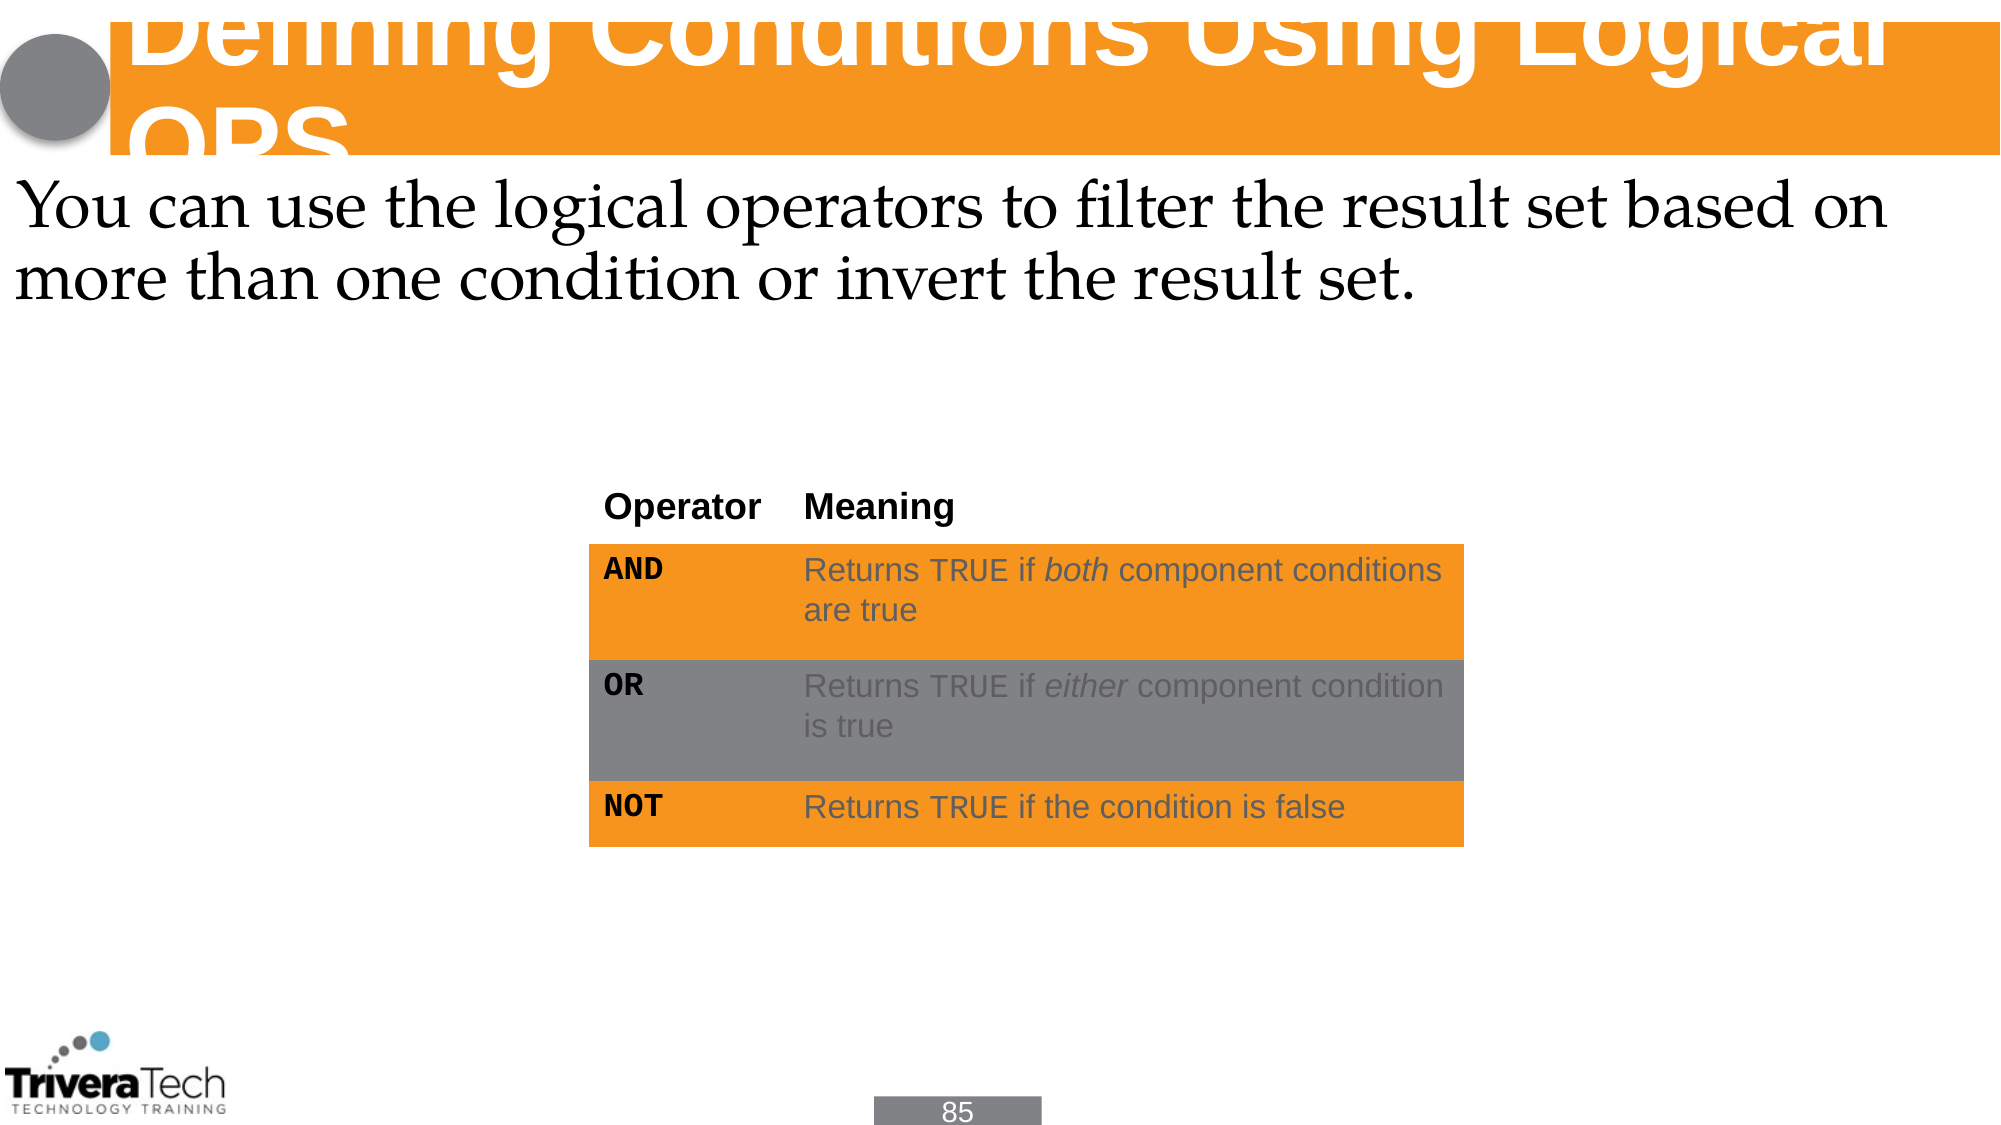

# Defining Conditions Using Logical OPS
You can use the logical operators to filter the result set based on more than one condition or invert the result set.

| Operator | Meaning |
| --- | --- |
| AND | Returns TRUE if both component conditions are true |
| OR | Returns TRUE if either component condition is true |
| NOT | Returns TRUE if the condition is false |
85